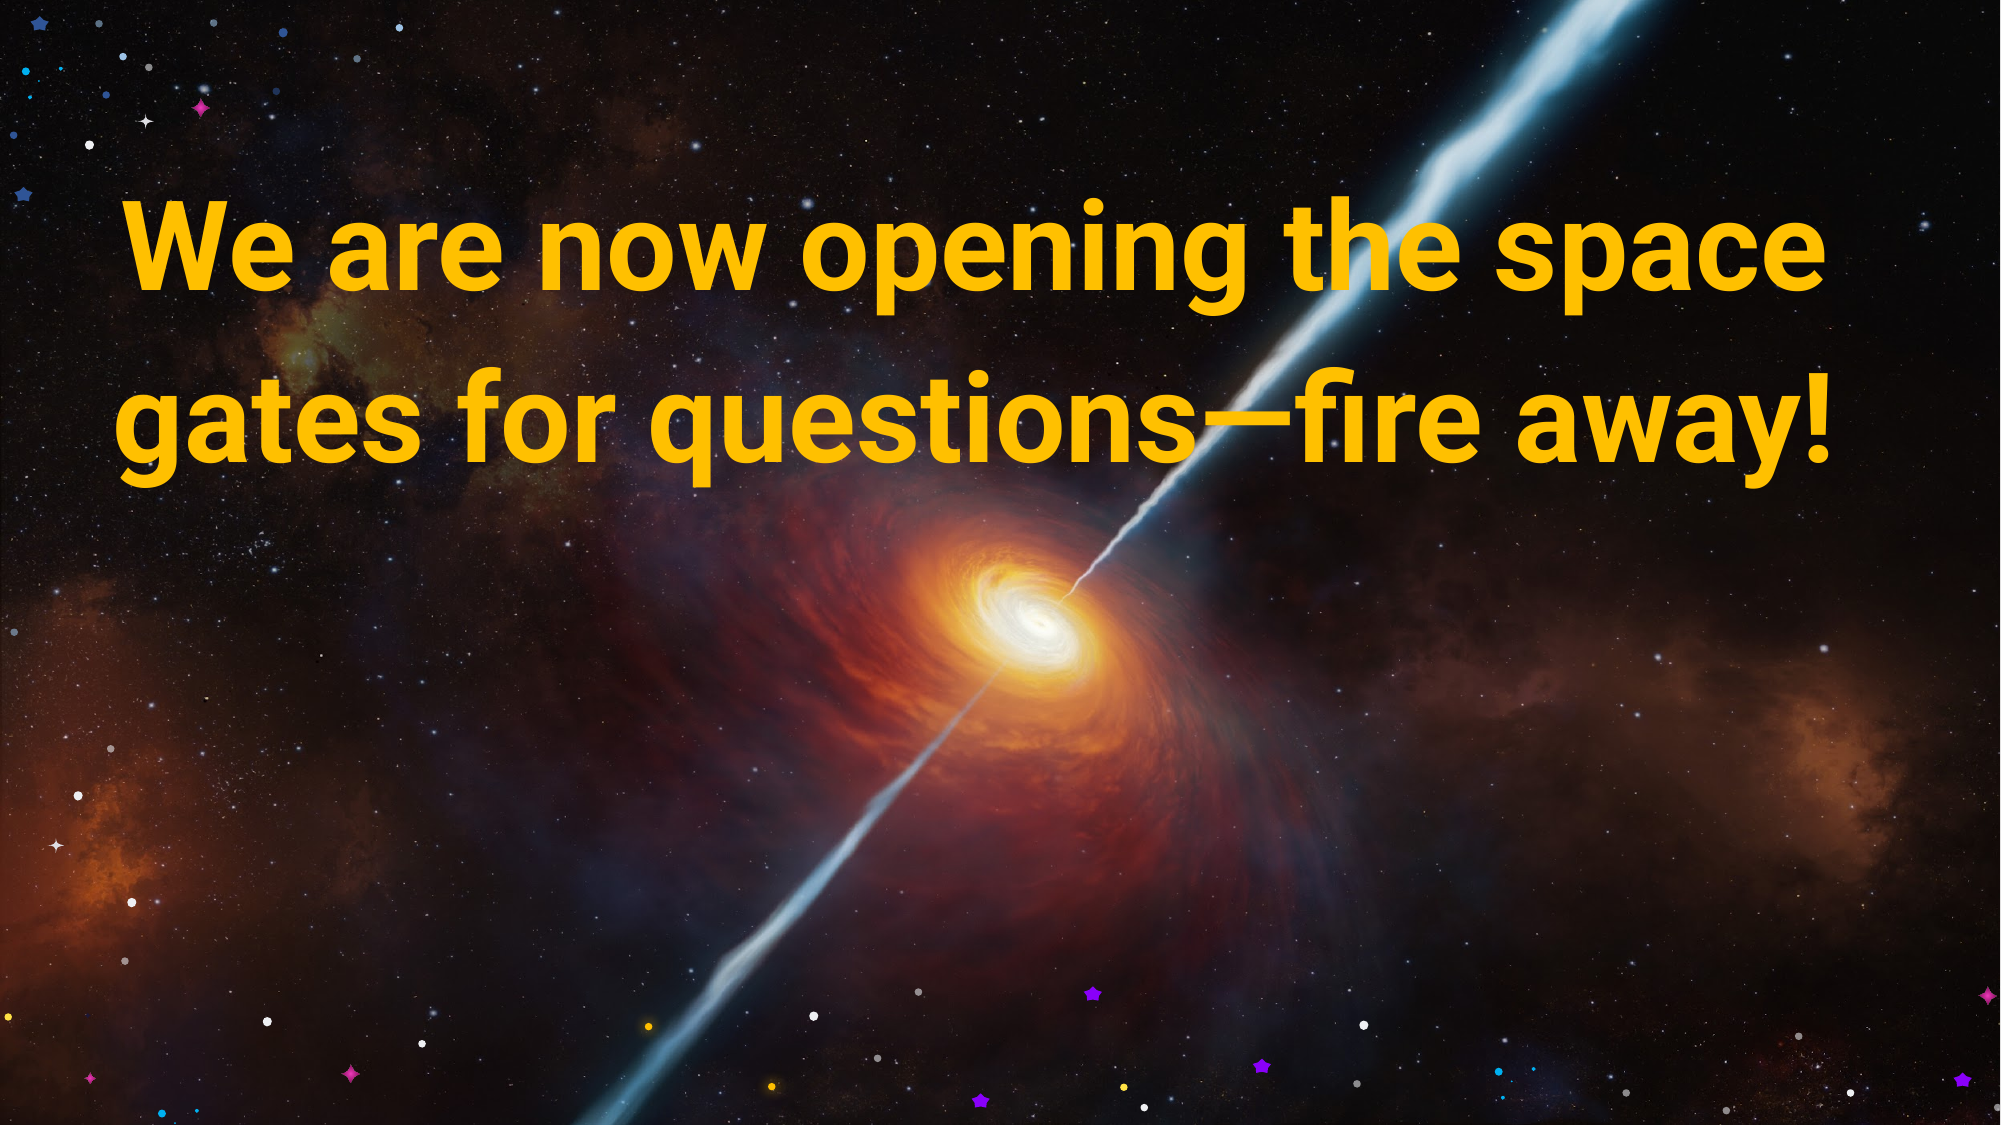

We are now opening the space gates for questions—fire away!